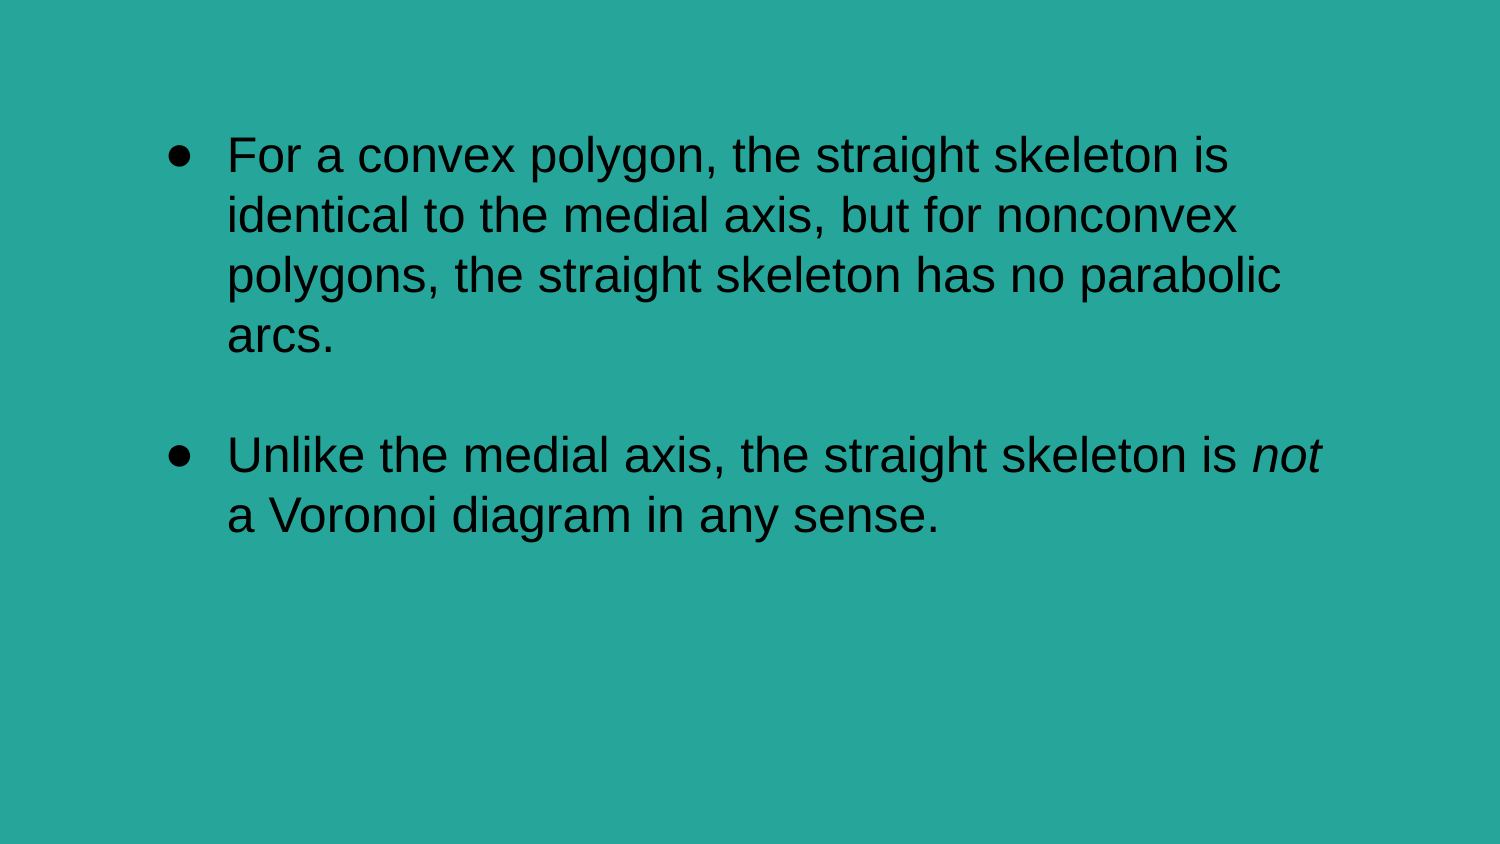

For a convex polygon, the straight skeleton is identical to the medial axis, but for nonconvex polygons, the straight skeleton has no parabolic arcs.

Unlike the medial axis, the straight skeleton is not a Voronoi diagram in any sense.